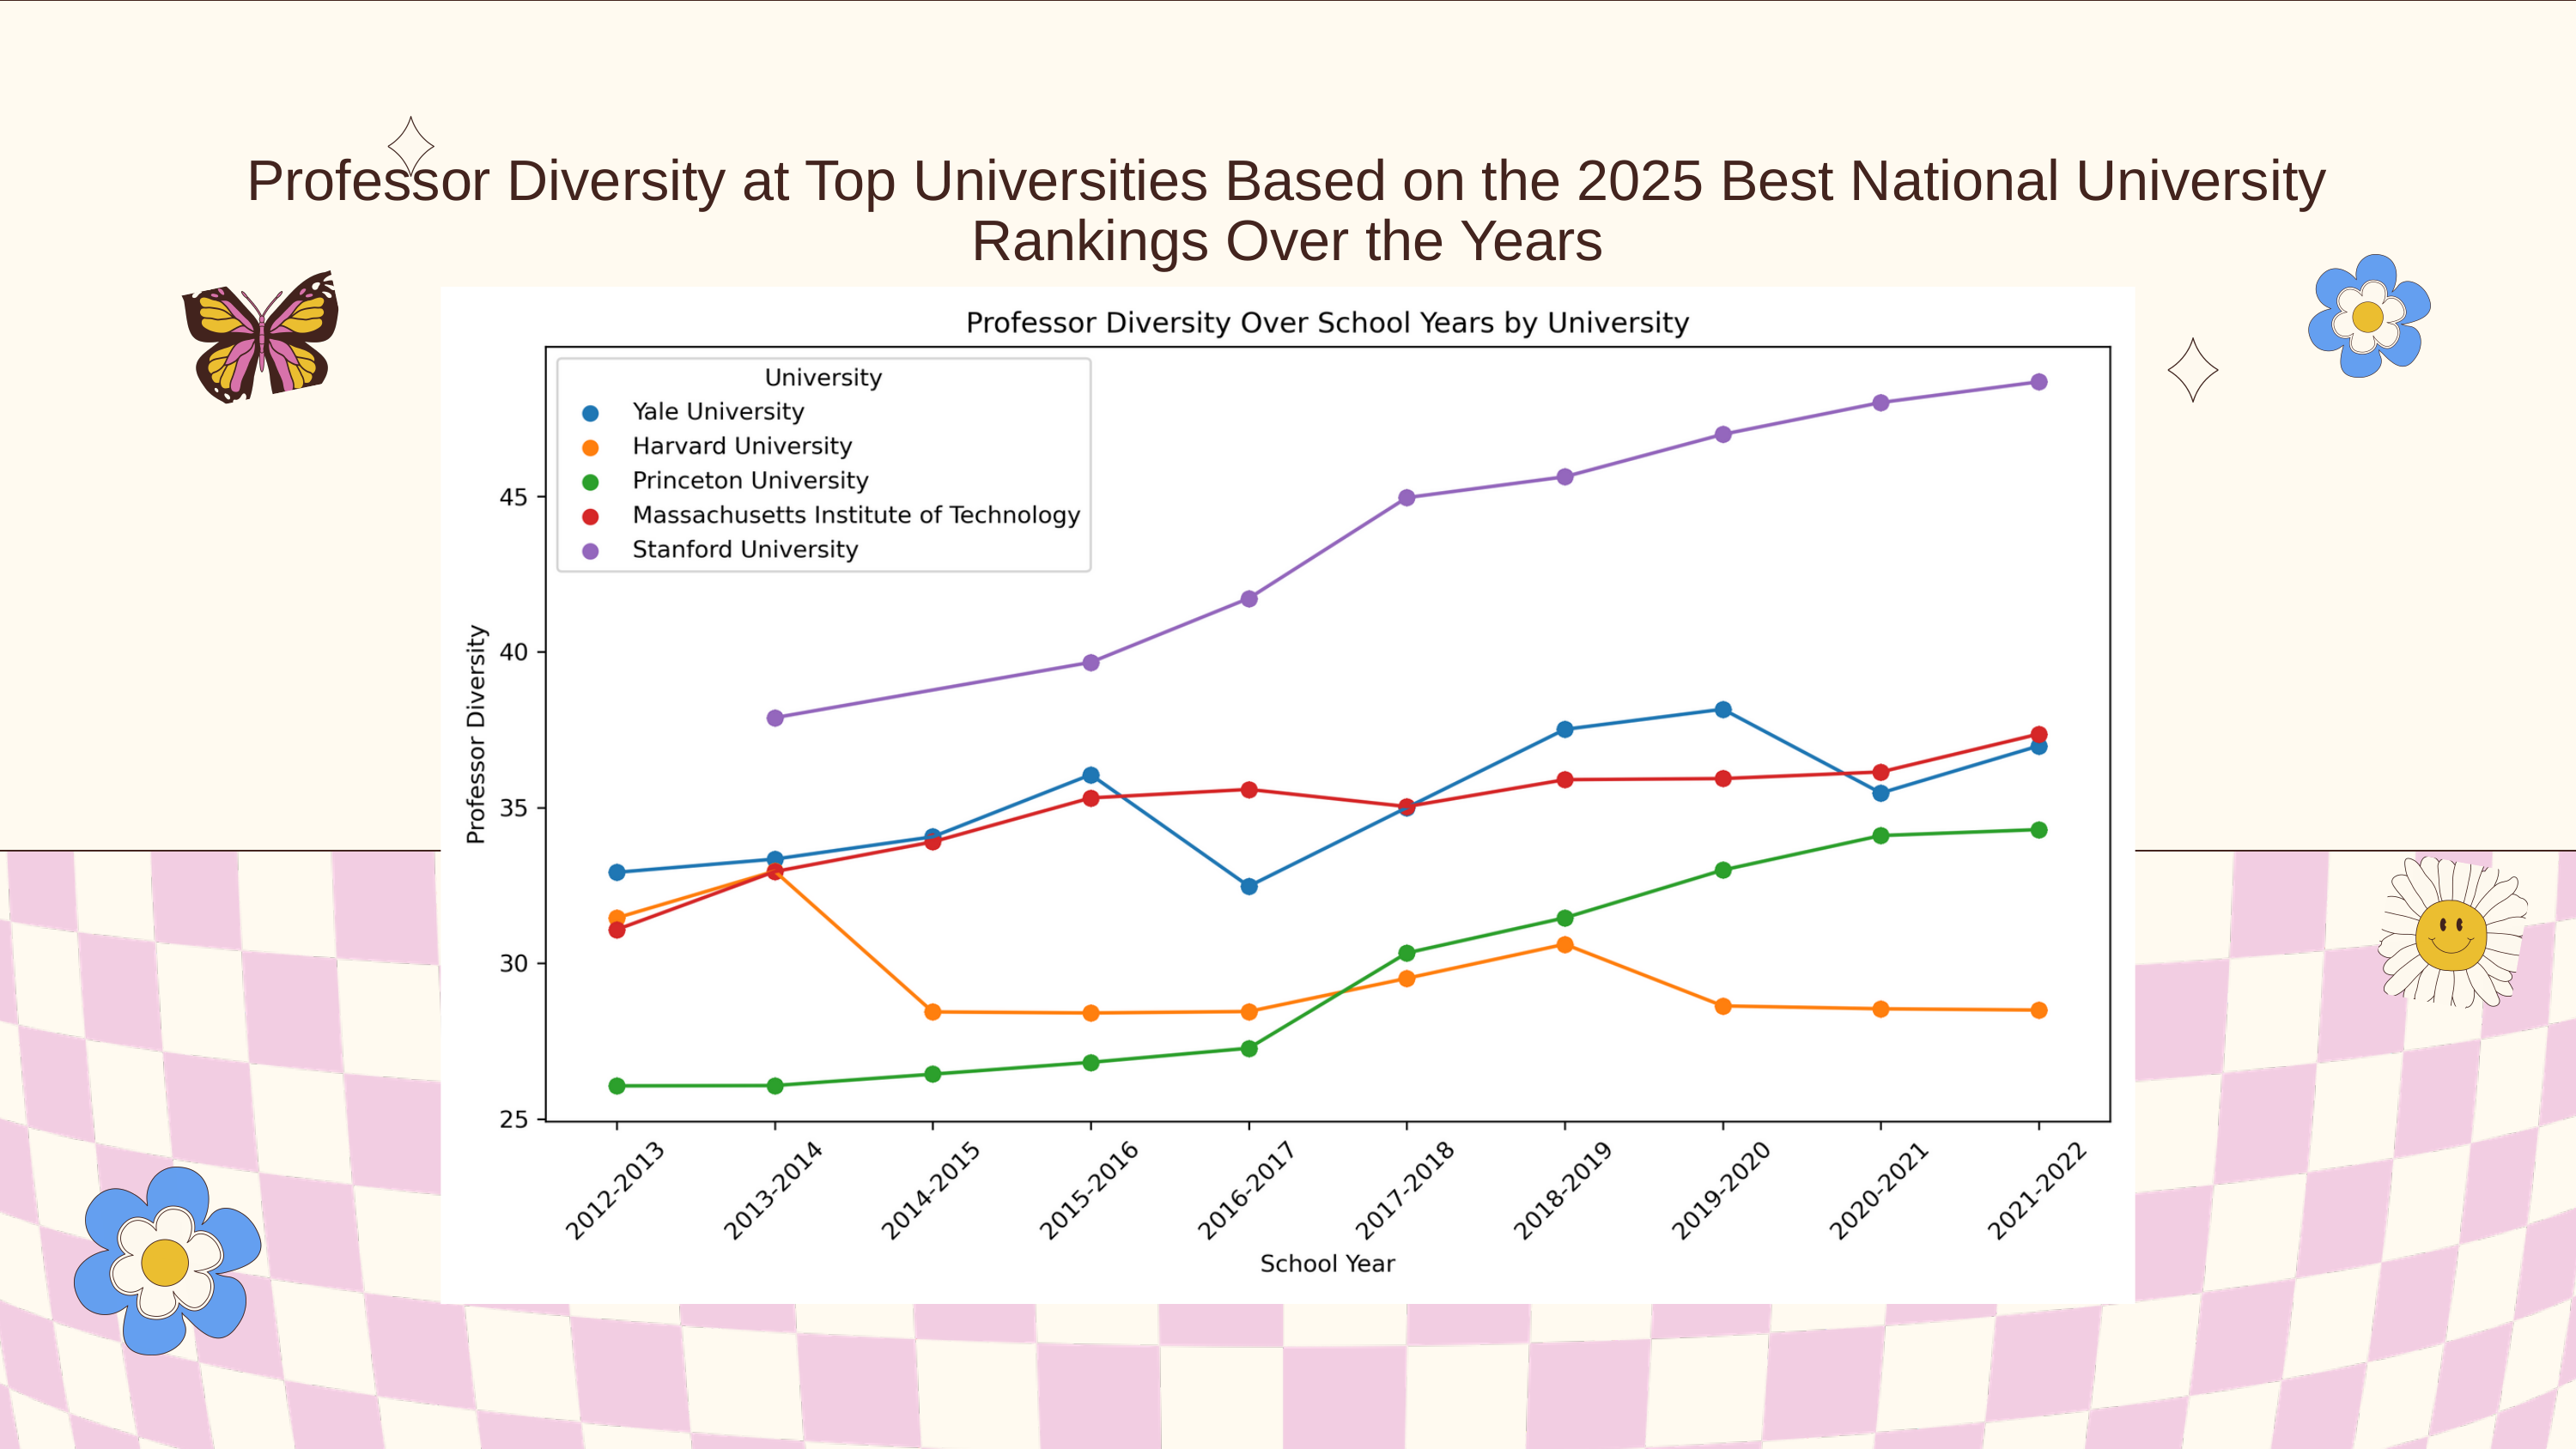

Professor Diversity at Top Universities Based on the 2025 Best National University Rankings Over the Years